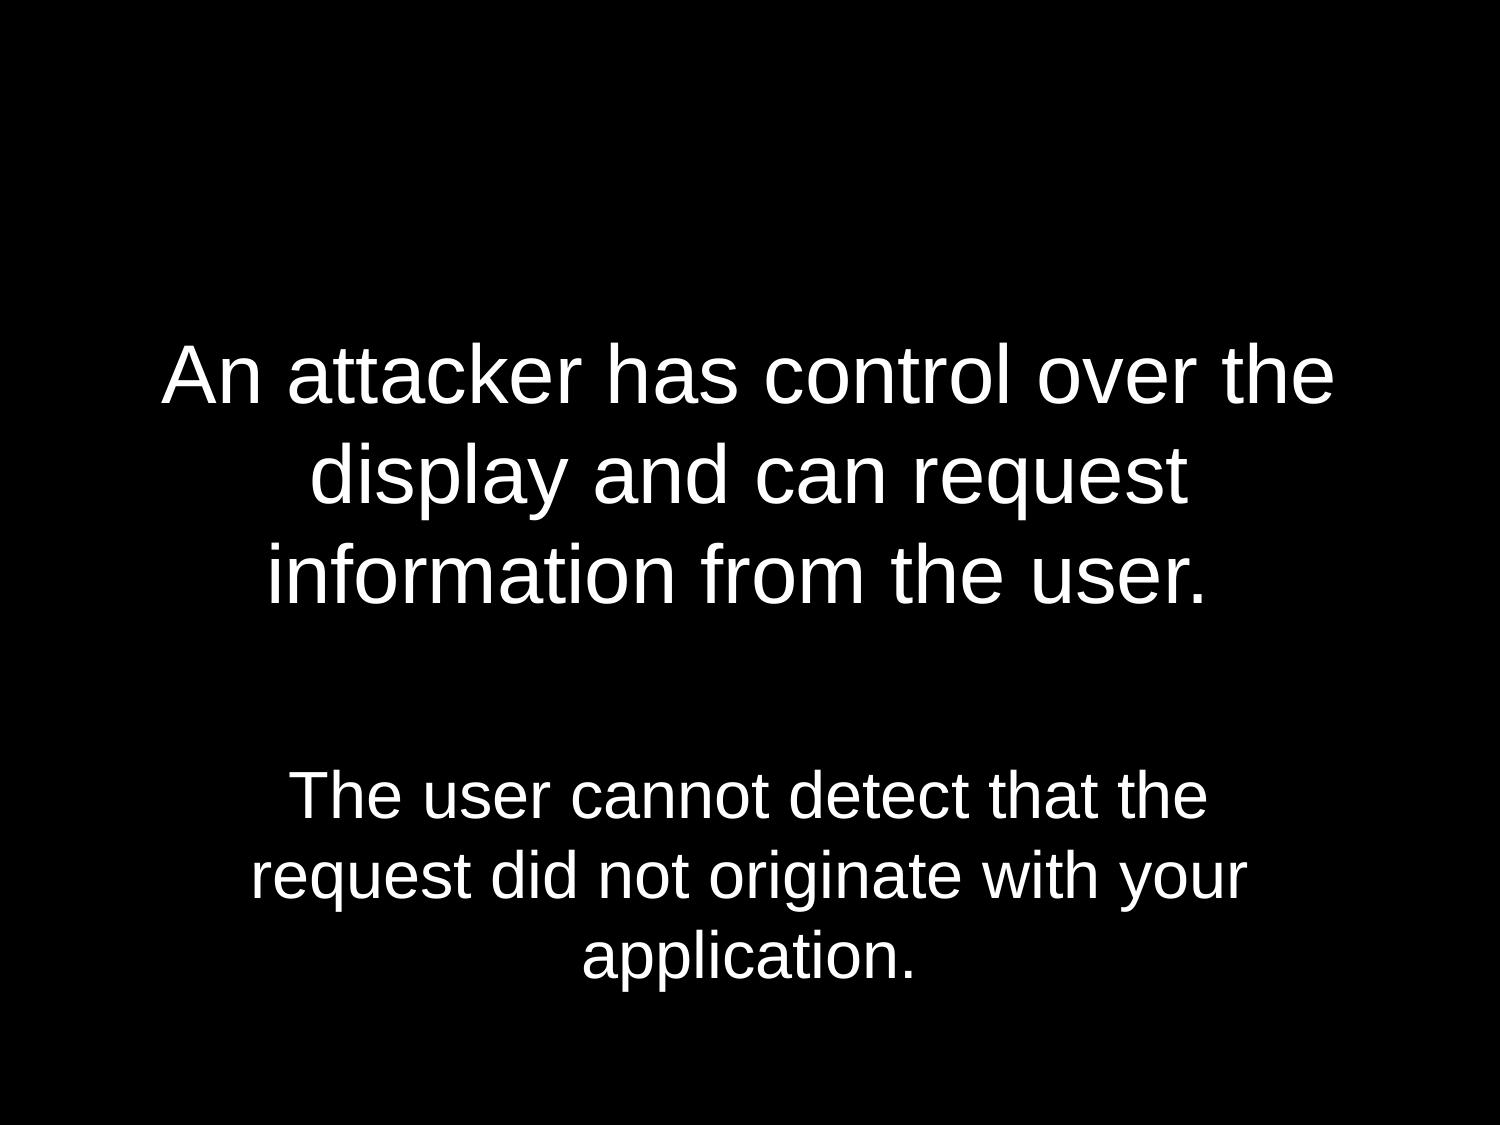

# An attacker has control over the display and can request information from the user.

The user cannot detect that the request did not originate with your application.